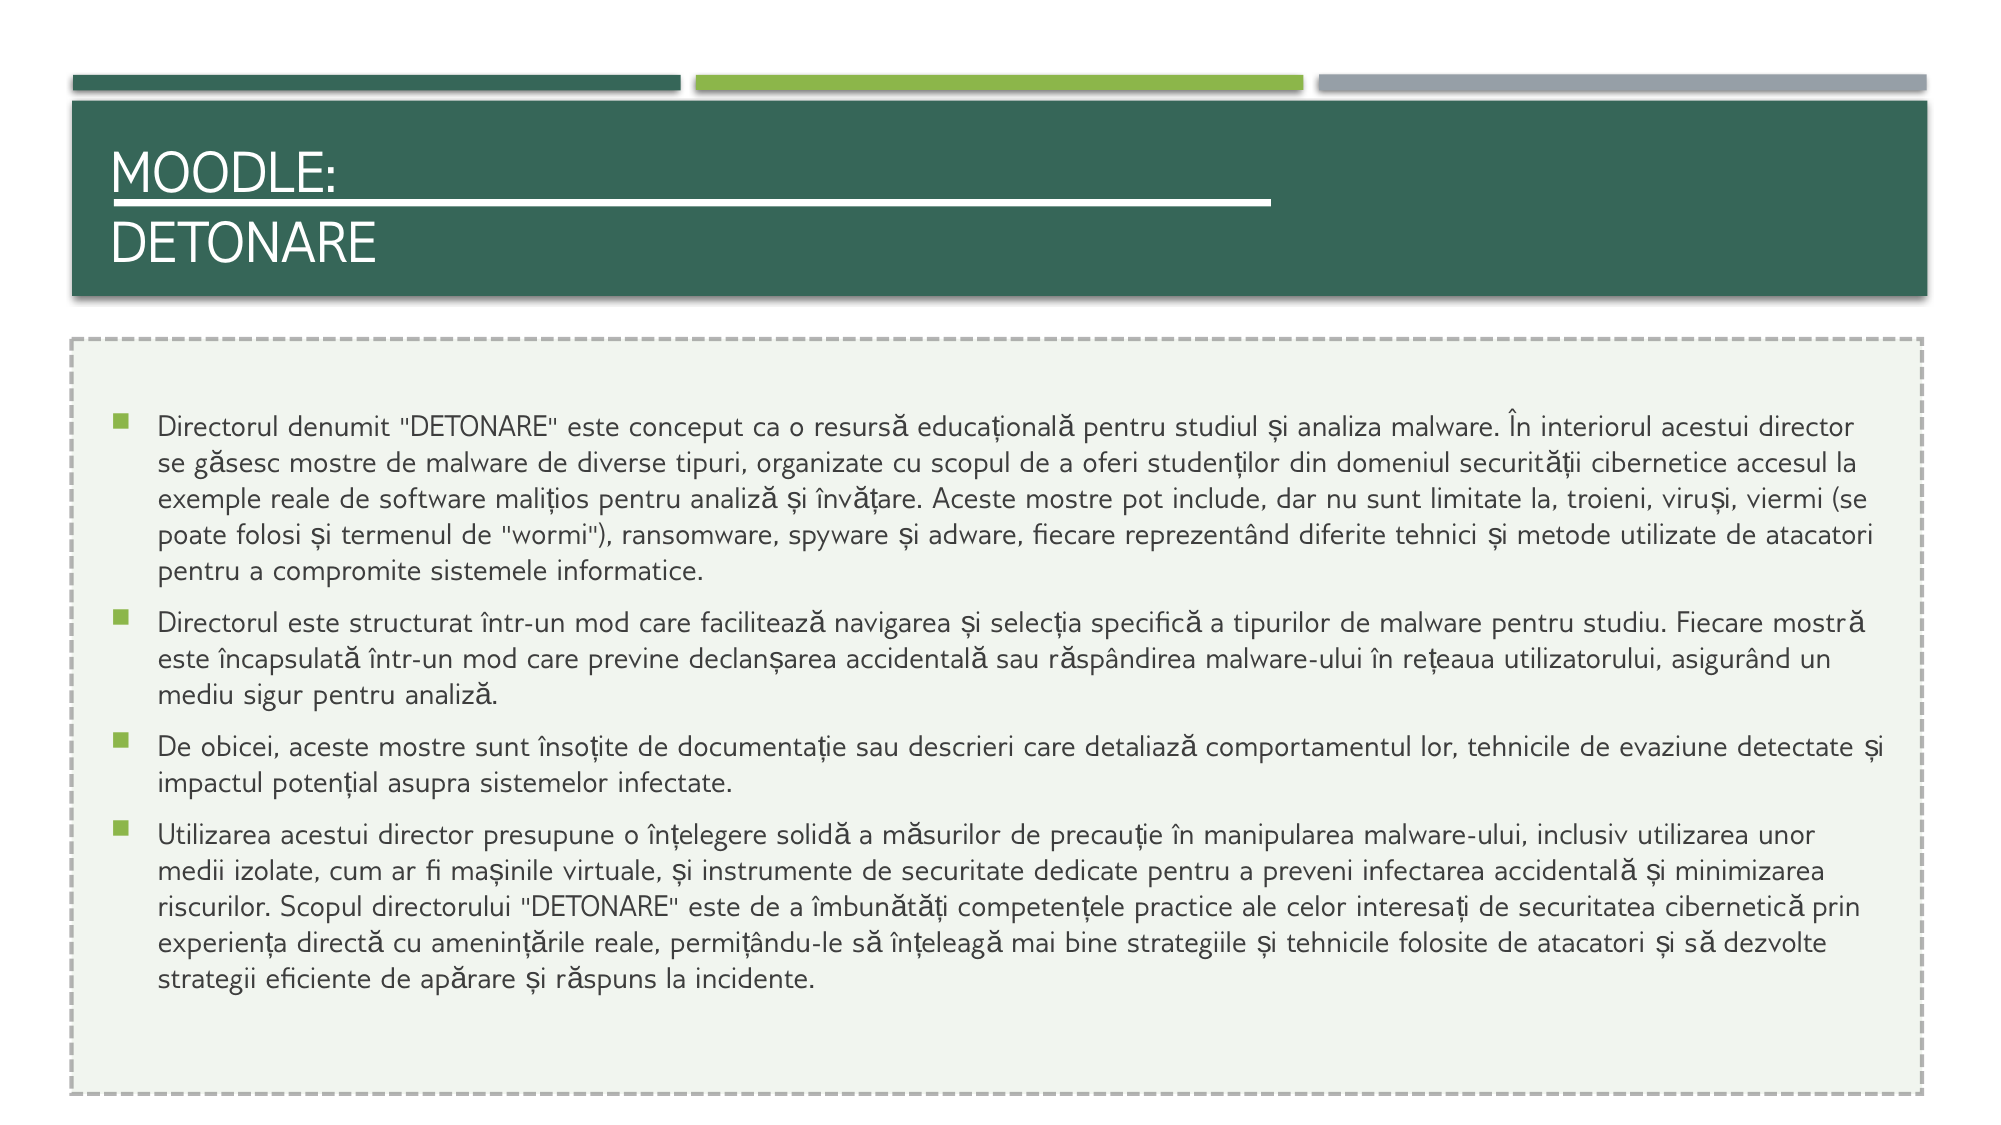

# Moodle: DETONARE

Directorul denumit "DETONARE" este conceput ca o resursă educațională pentru studiul și analiza malware. În interiorul acestui director se găsesc mostre de malware de diverse tipuri, organizate cu scopul de a oferi studenților din domeniul securității cibernetice accesul la exemple reale de software malițios pentru analiză și învățare. Aceste mostre pot include, dar nu sunt limitate la, troieni, viruși, viermi (se poate folosi și termenul de "wormi"), ransomware, spyware și adware, fiecare reprezentând diferite tehnici și metode utilizate de atacatori pentru a compromite sistemele informatice.
Directorul este structurat într-un mod care facilitează navigarea și selecția specifică a tipurilor de malware pentru studiu. Fiecare mostră este încapsulată într-un mod care previne declanșarea accidentală sau răspândirea malware-ului în rețeaua utilizatorului, asigurând un mediu sigur pentru analiză.
De obicei, aceste mostre sunt însoțite de documentație sau descrieri care detaliază comportamentul lor, tehnicile de evaziune detectate și impactul potențial asupra sistemelor infectate.
Utilizarea acestui director presupune o înțelegere solidă a măsurilor de precauție în manipularea malware-ului, inclusiv utilizarea unor medii izolate, cum ar fi mașinile virtuale, și instrumente de securitate dedicate pentru a preveni infectarea accidentală și minimizarea riscurilor. Scopul directorului "DETONARE" este de a îmbunătăți competențele practice ale celor interesați de securitatea cibernetică prin experiența directă cu amenințările reale, permițându-le să înțeleagă mai bine strategiile și tehnicile folosite de atacatori și să dezvolte strategii eficiente de apărare și răspuns la incidente.